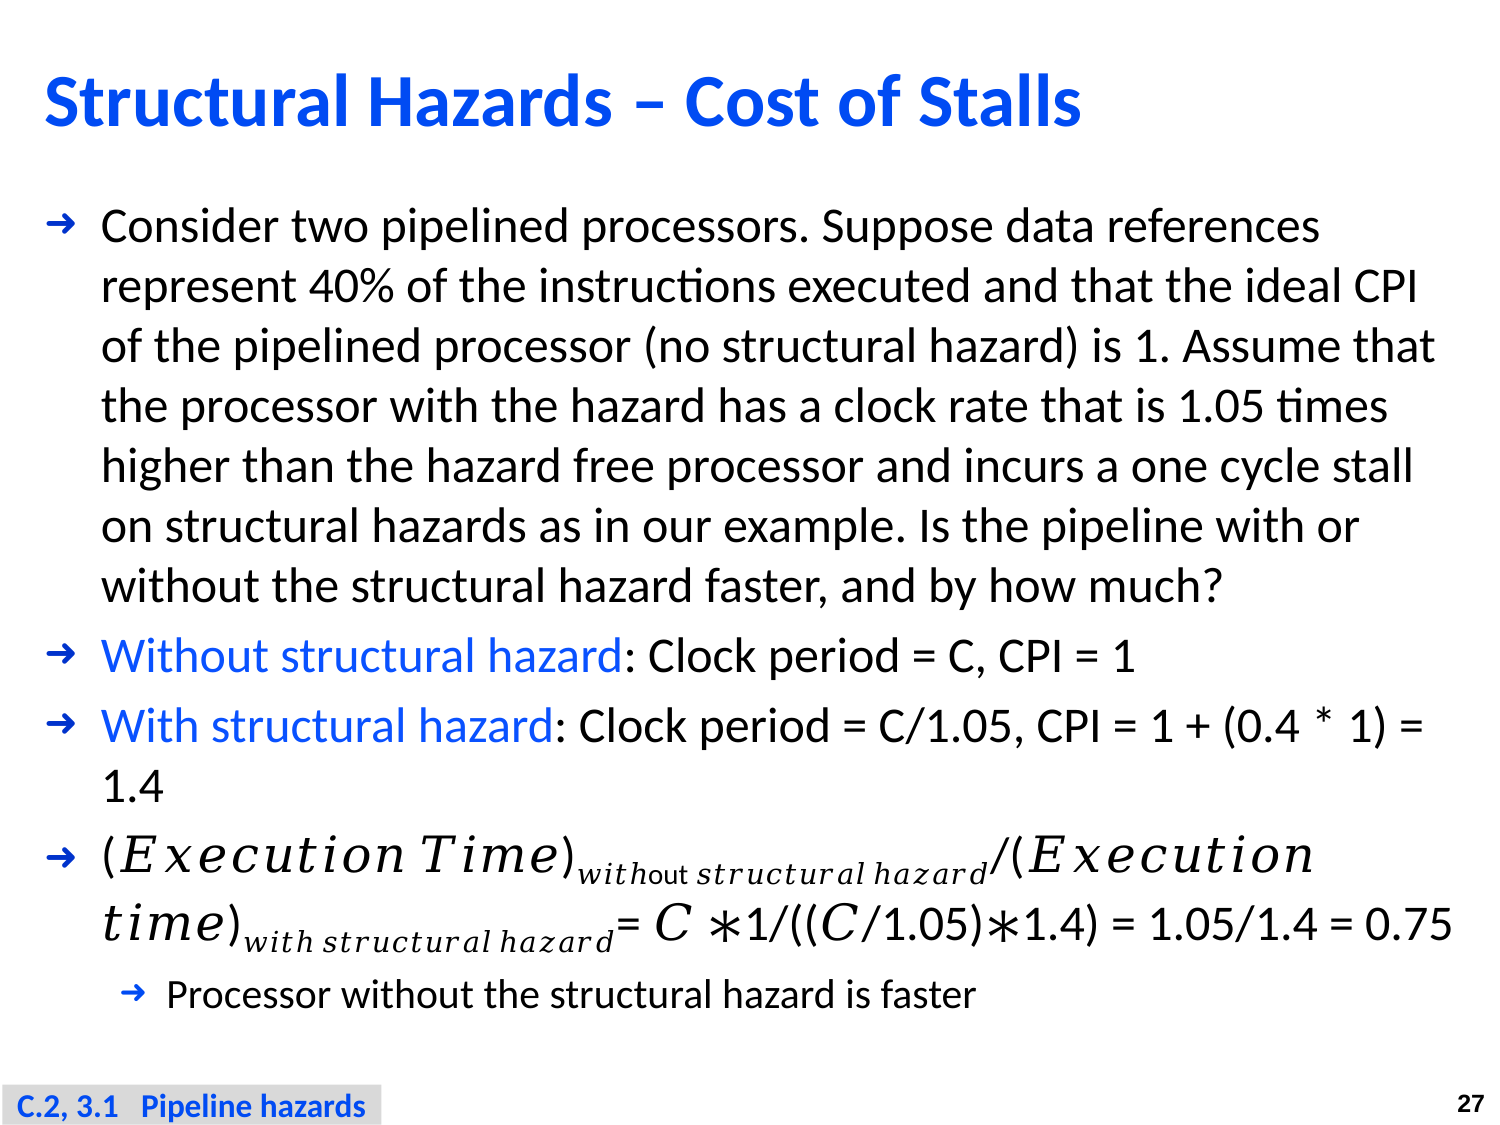

# Structural Hazards – Cost of Stalls
Consider two pipelined processors. Suppose data references represent 40% of the instructions executed and that the ideal CPI of the pipelined processor (no structural hazard) is 1. Assume that the processor with the hazard has a clock rate that is 1.05 times higher than the hazard free processor and incurs a one cycle stall on structural hazards as in our example. Is the pipeline with or without the structural hazard faster, and by how much?
Without structural hazard: Clock period = C, CPI = 1
With structural hazard: Clock period = C/1.05, CPI = 1 + (0.4 * 1) = 1.4
(𝐸𝑥𝑒𝑐𝑢𝑡𝑖𝑜𝑛 𝑇𝑖𝑚𝑒)𝑤𝑖𝑡ℎout 𝑠𝑡𝑟𝑢𝑐𝑡𝑢𝑟𝑎𝑙 ℎ𝑎𝑧𝑎𝑟𝑑/(𝐸𝑥𝑒𝑐𝑢𝑡𝑖𝑜𝑛 𝑡𝑖𝑚𝑒)𝑤𝑖𝑡ℎ 𝑠𝑡𝑟𝑢𝑐𝑡𝑢𝑟𝑎𝑙 ℎ𝑎𝑧𝑎𝑟𝑑= 𝐶 ∗1/((𝐶/1.05)∗1.4) = 1.05/1.4 = 0.75
Processor without the structural hazard is faster

C.2, 3.1   Pipeline hazards